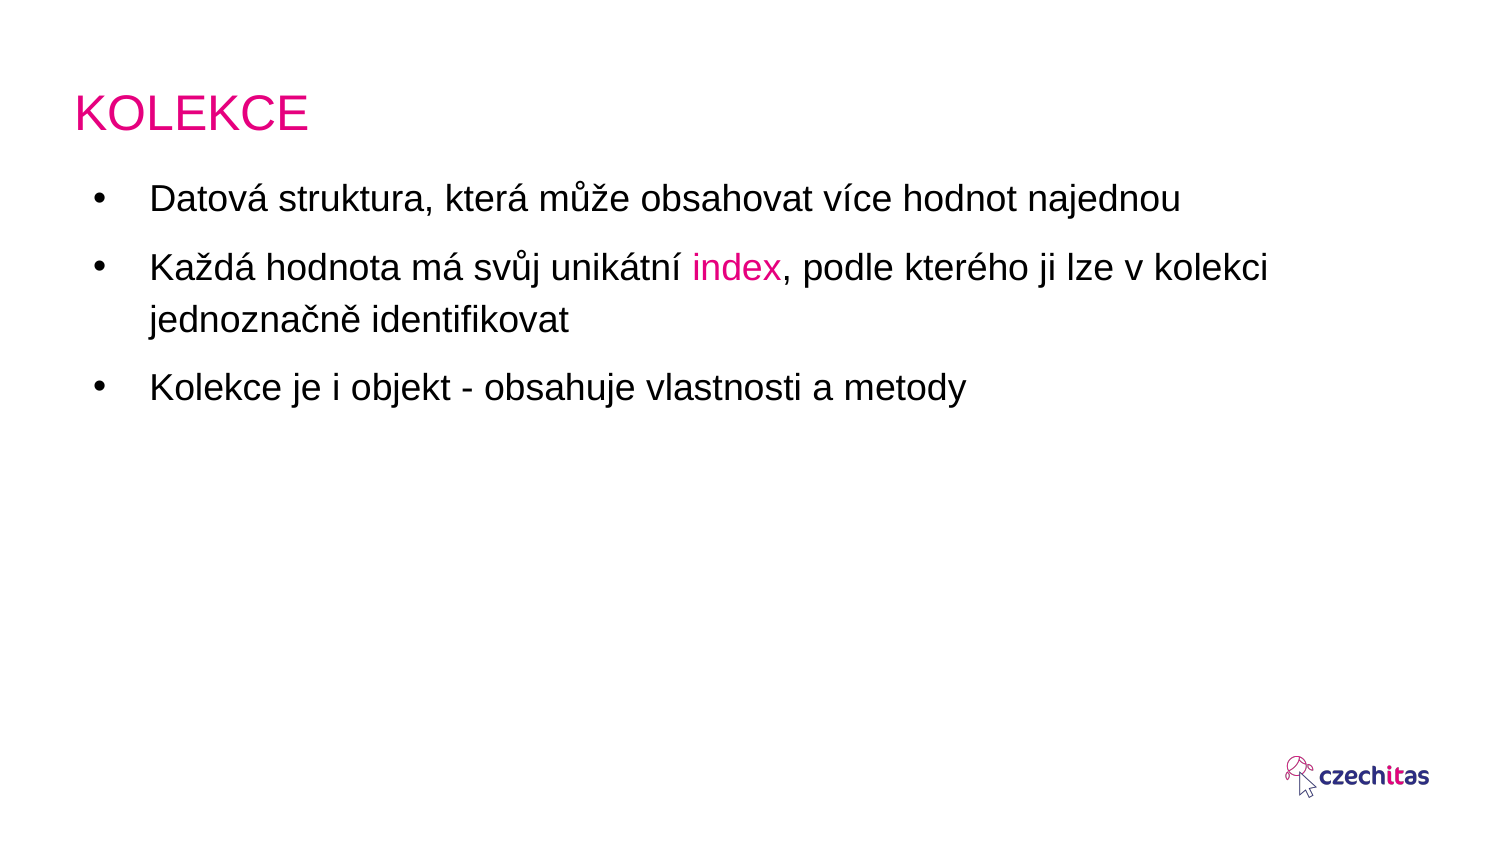

# KOLEKCE
Datová struktura, která může obsahovat více hodnot najednou
Každá hodnota má svůj unikátní index, podle kterého ji lze v kolekci jednoznačně identifikovat
Kolekce je i objekt - obsahuje vlastnosti a metody